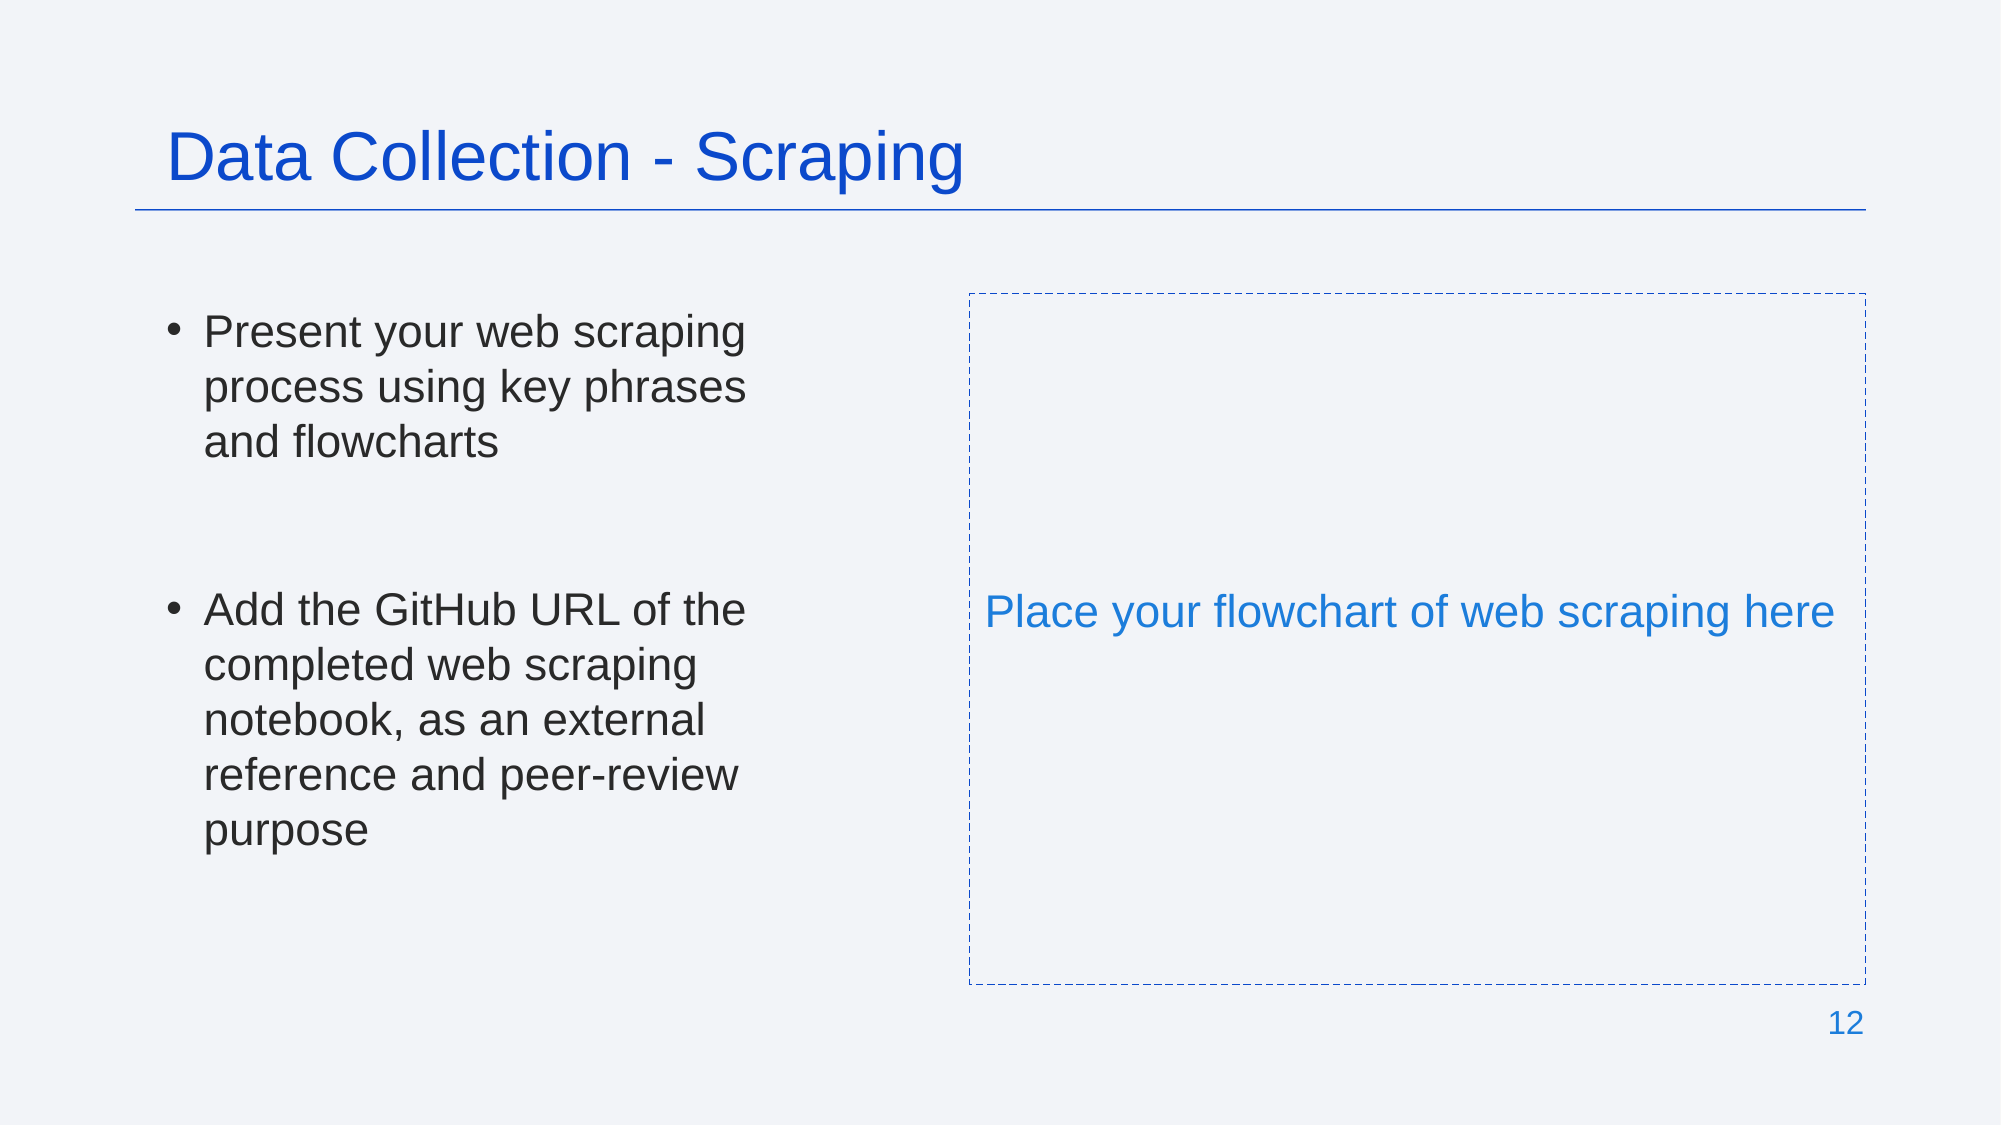

Data Collection - Scraping
Present your web scraping process using key phrases and flowcharts

Add the GitHub URL of the completed web scraping notebook, as an external reference and peer-review purpose

Place your flowchart of web scraping here
12